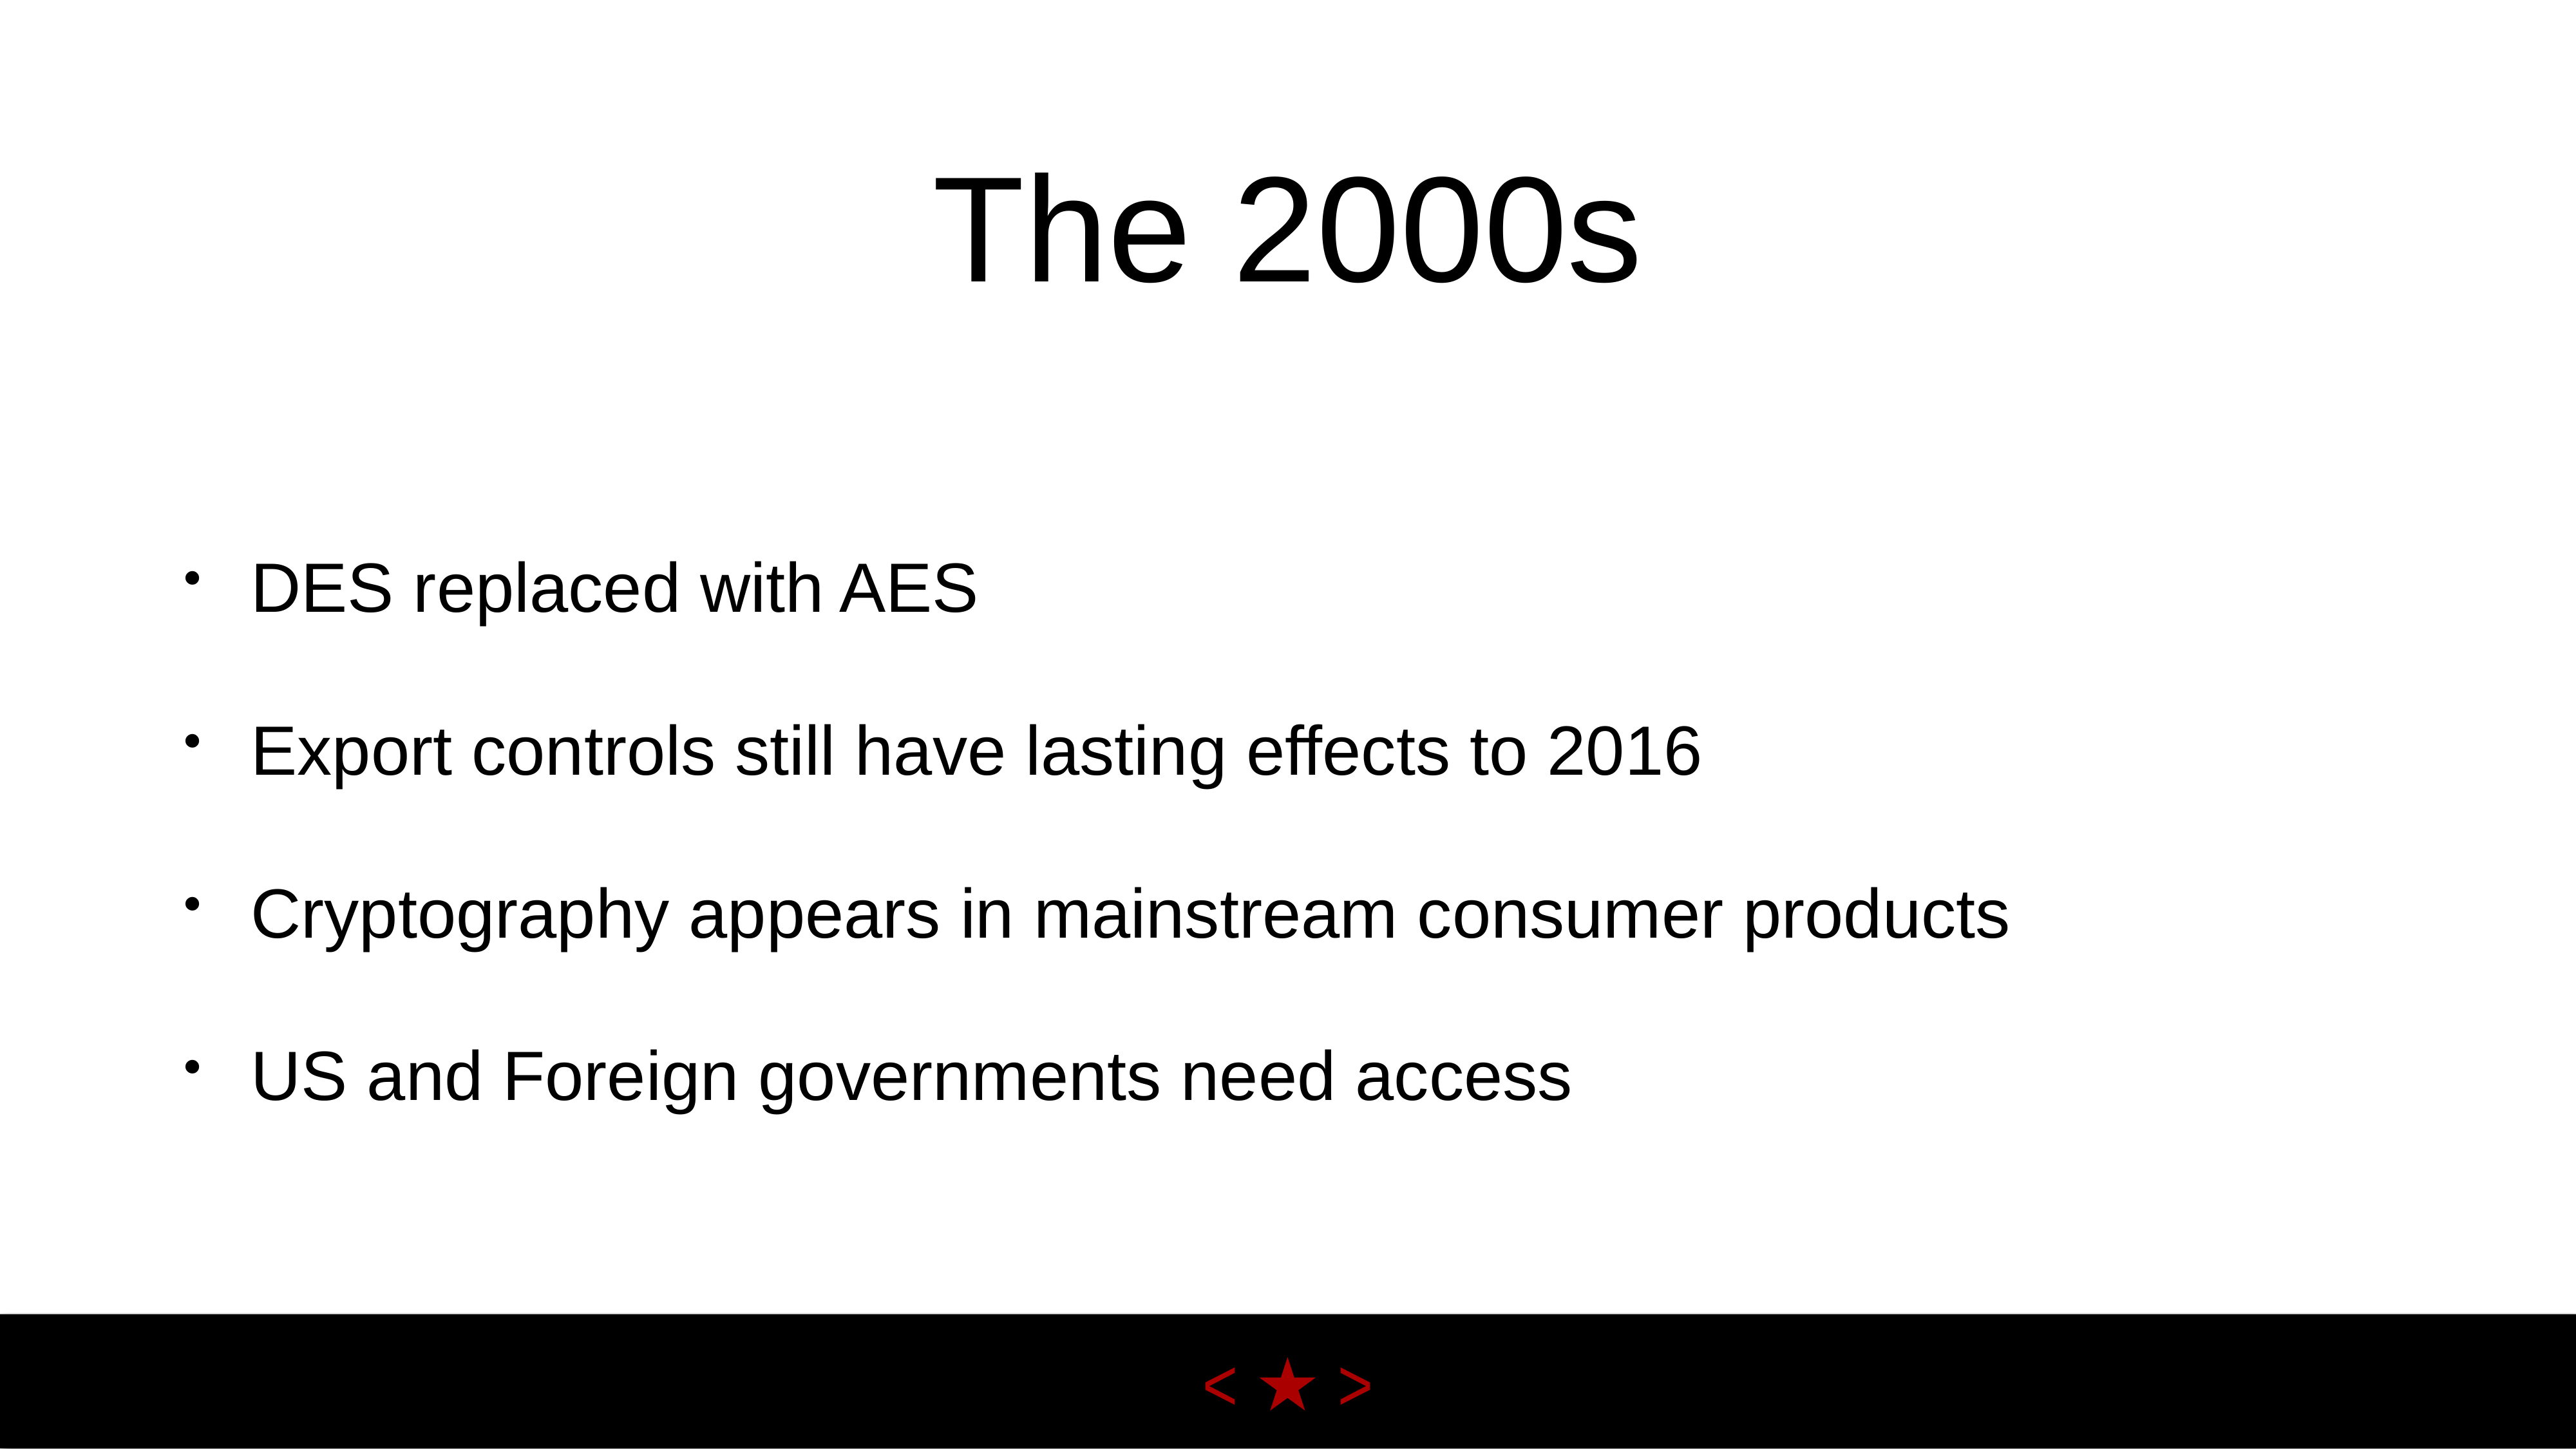

# The 2000s
DES replaced with AES
Export controls still have lasting effects to 2016
Cryptography appears in mainstream consumer products
US and Foreign governments need access